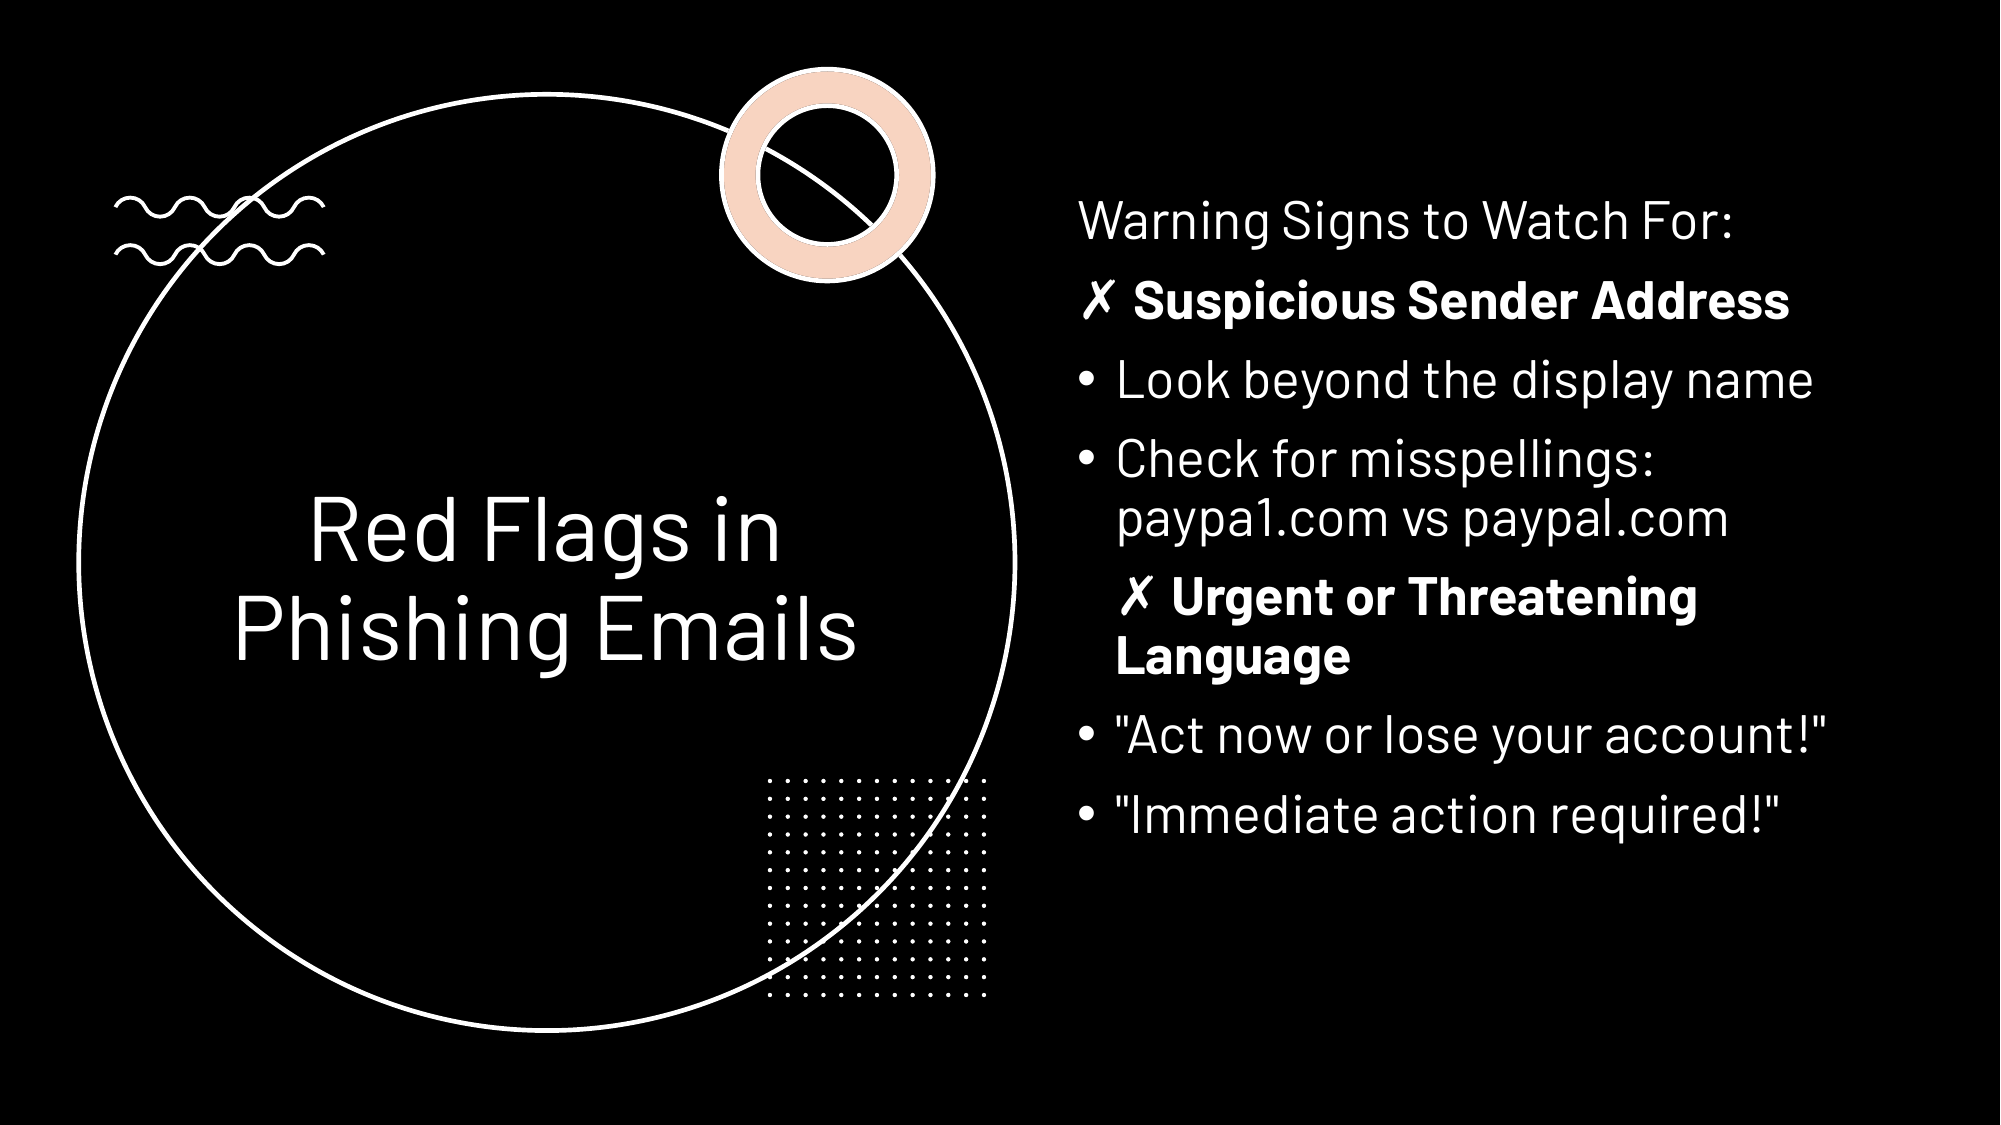

Warning Signs to Watch For:
✗ Suspicious Sender Address
Look beyond the display name
Check for misspellings: paypa1.com vs paypal.com
✗ Urgent or Threatening Language
"Act now or lose your account!"
"Immediate action required!"

# Red Flags in Phishing Emails